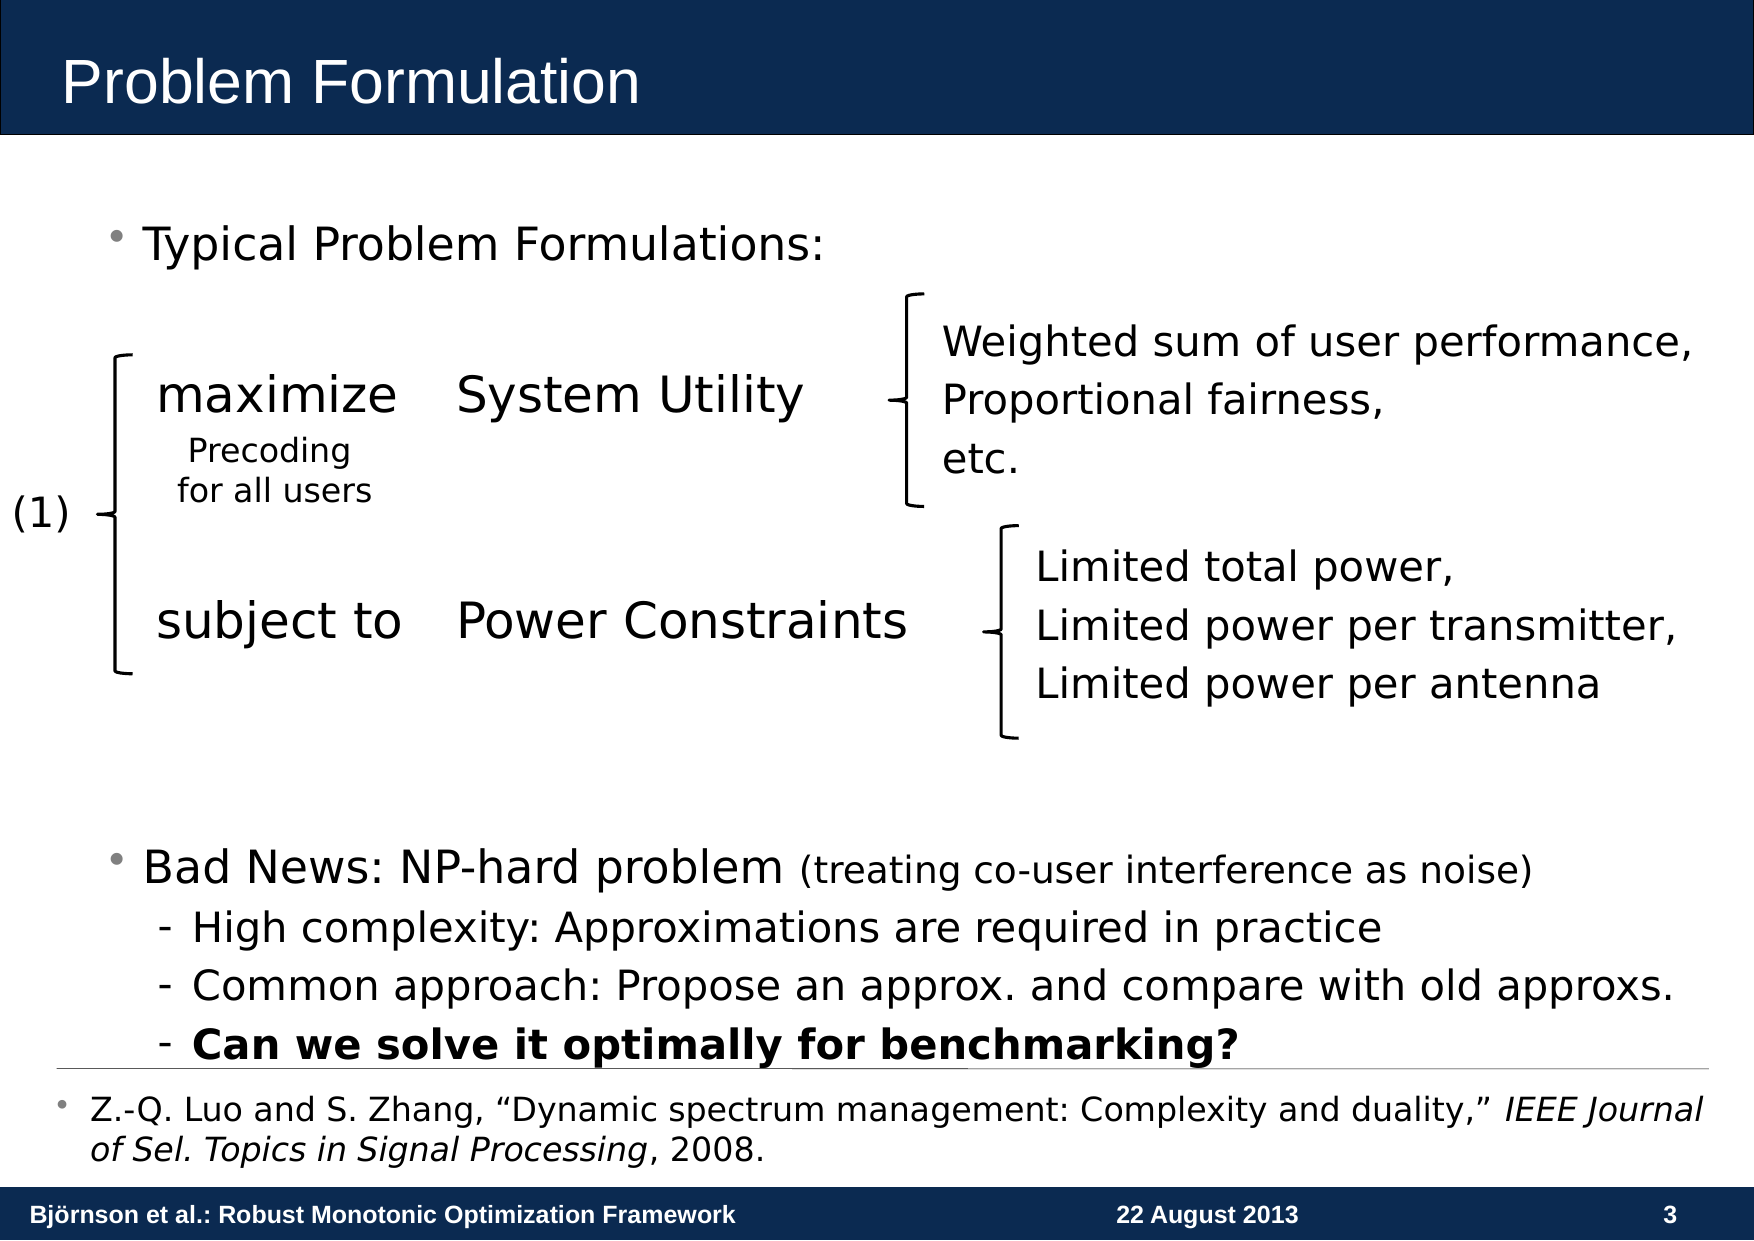

# Problem Formulation
Typical Problem Formulations:

Bad News: NP-hard problem (treating co-user interference as noise)
High complexity: Approximations are required in practice
Common approach: Propose an approx. and compare with old approxs.
Can we solve it optimally for benchmarking?

Weighted sum of user performance,
Proportional fairness,
etc.

maximize 	System Utility
   Precoding
  for all users

subject to	Power Constraints
(1)

Limited total power,
Limited power per transmitter,
Limited power per antenna

Z.-Q. Luo and S. Zhang, “Dynamic spectrum management: Complexity and duality,” IEEE Journal of Sel. Topics in Signal Processing, 2008.
Björnson et al.: Robust Monotonic Optimization Framework
22 August 2013
3